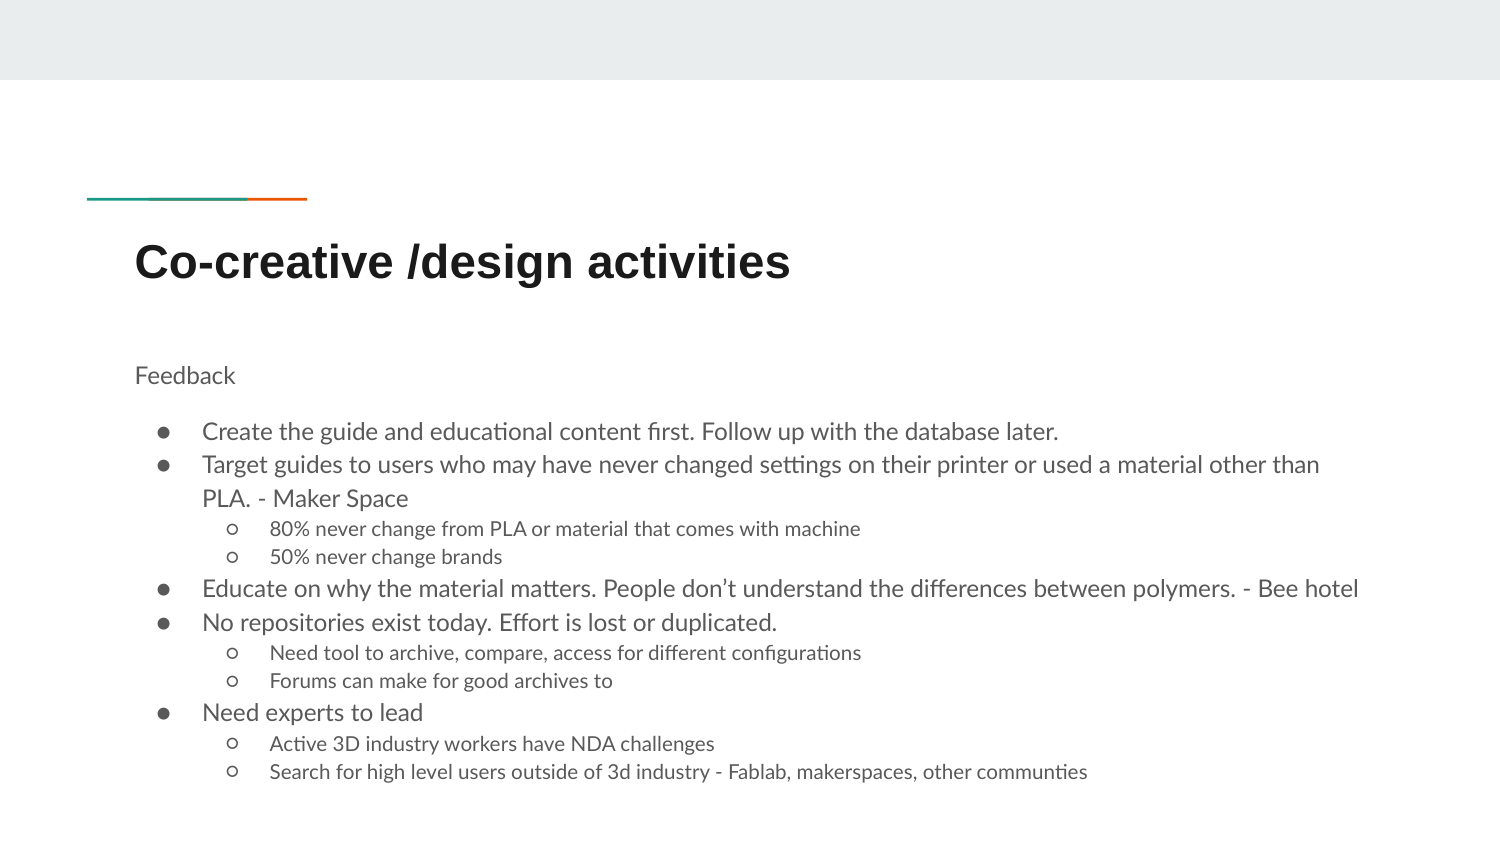

# Co-creative /design activities
Feedback
Create the guide and educational content first. Follow up with the database later.
Target guides to users who may have never changed settings on their printer or used a material other than PLA. - Maker Space
80% never change from PLA or material that comes with machine
50% never change brands
Educate on why the material matters. People don’t understand the differences between polymers. - Bee hotel
No repositories exist today. Effort is lost or duplicated.
Need tool to archive, compare, access for different configurations
Forums can make for good archives to
Need experts to lead
Active 3D industry workers have NDA challenges
Search for high level users outside of 3d industry - Fablab, makerspaces, other communties